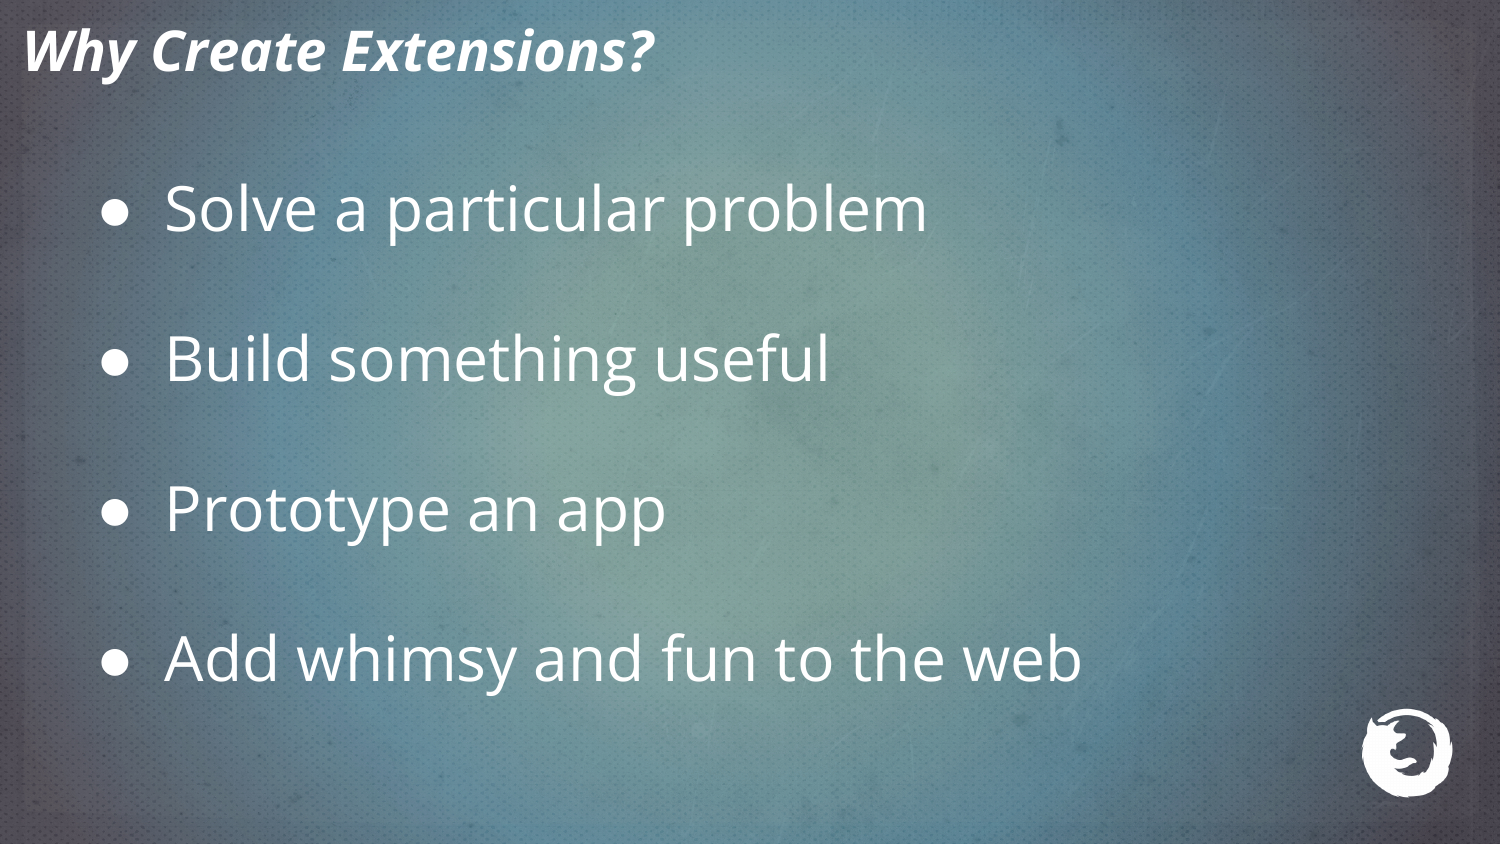

Why Create Extensions?
Solve a particular problem

Build something useful

Prototype an app

Add whimsy and fun to the web